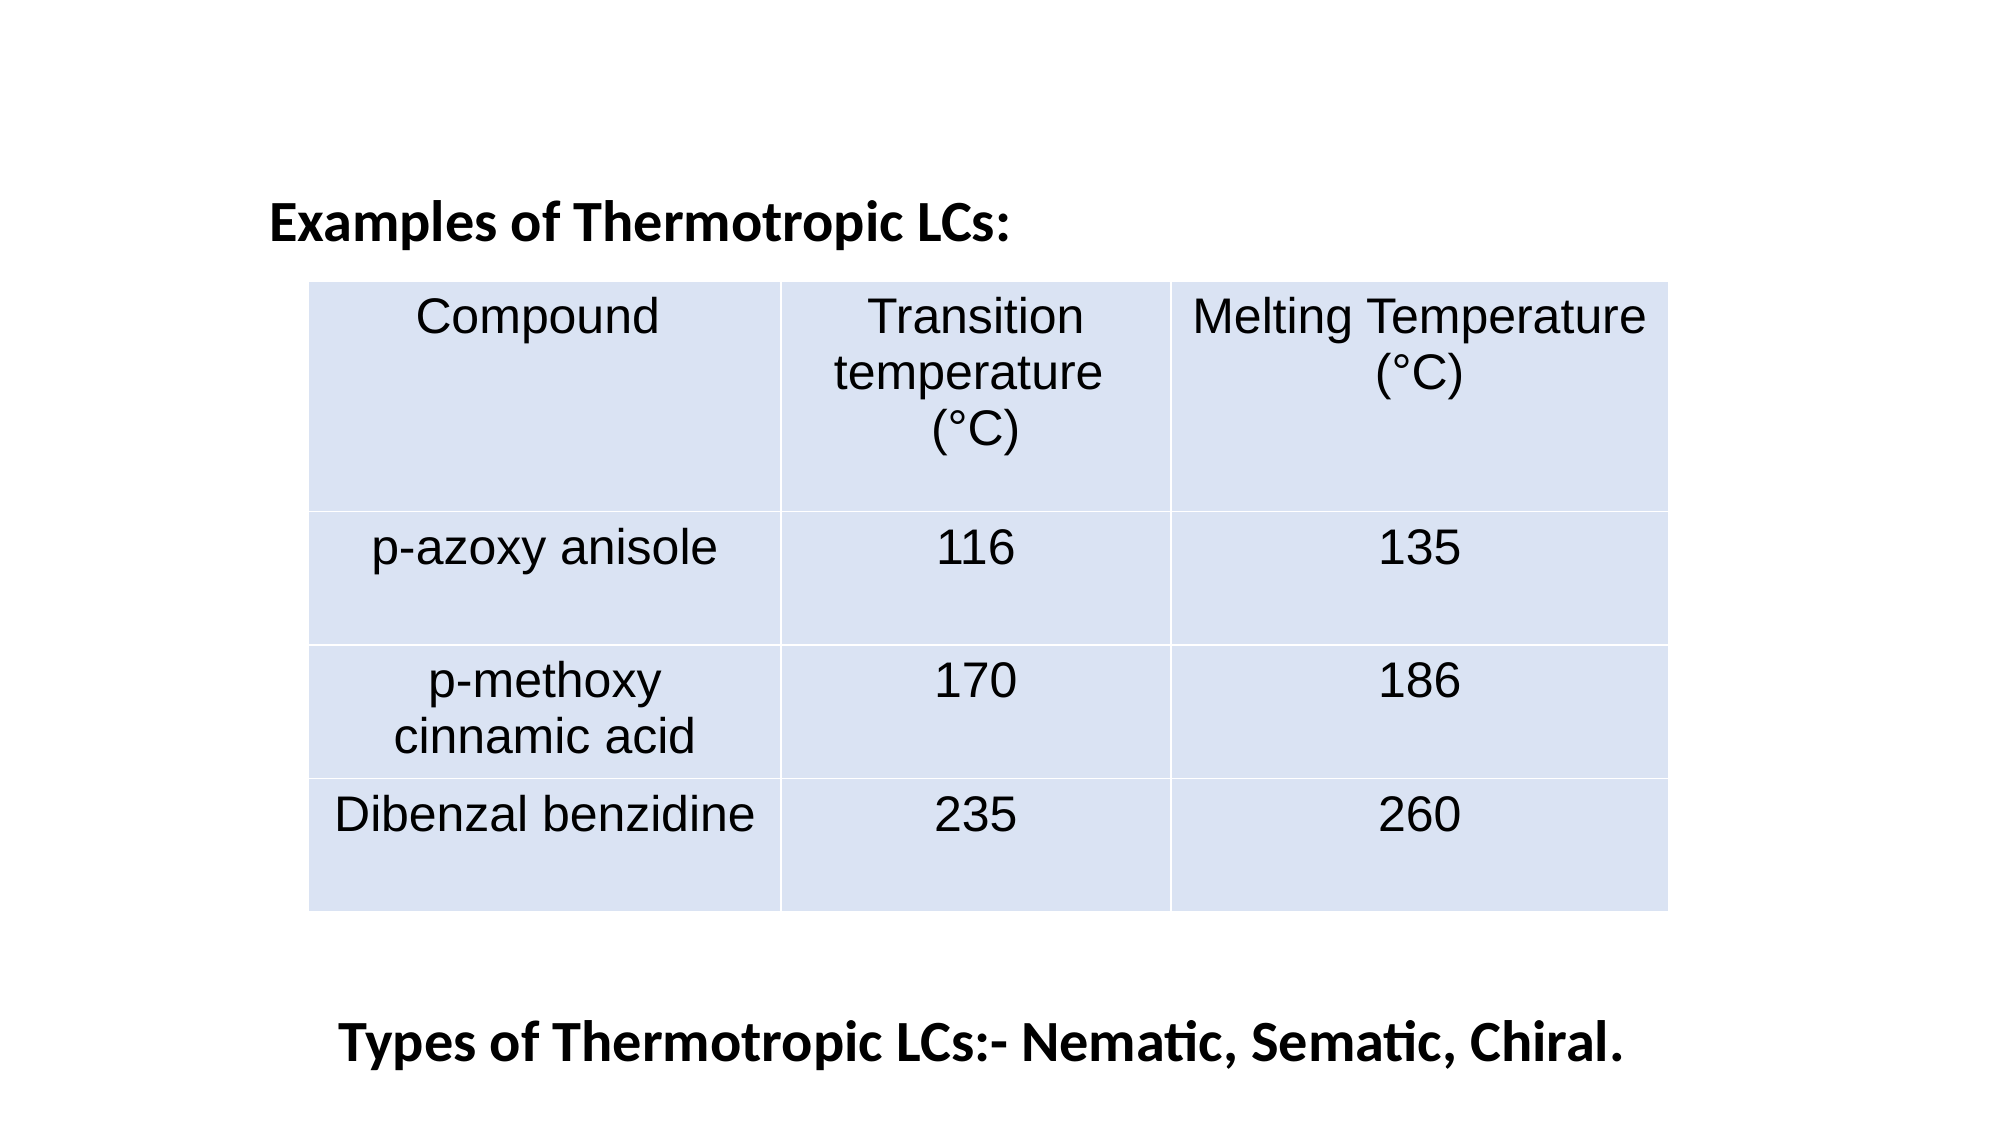

Examples of Thermotropic LCs:
| Compound | Transition temperature (°C) | Melting Temperature (°C) |
| --- | --- | --- |
| p-azoxy anisole | 116 | 135 |
| p-methoxy cinnamic acid | 170 | 186 |
| Dibenzal benzidine | 235 | 260 |
Types of Thermotropic LCs:- Nematic, Sematic, Chiral.